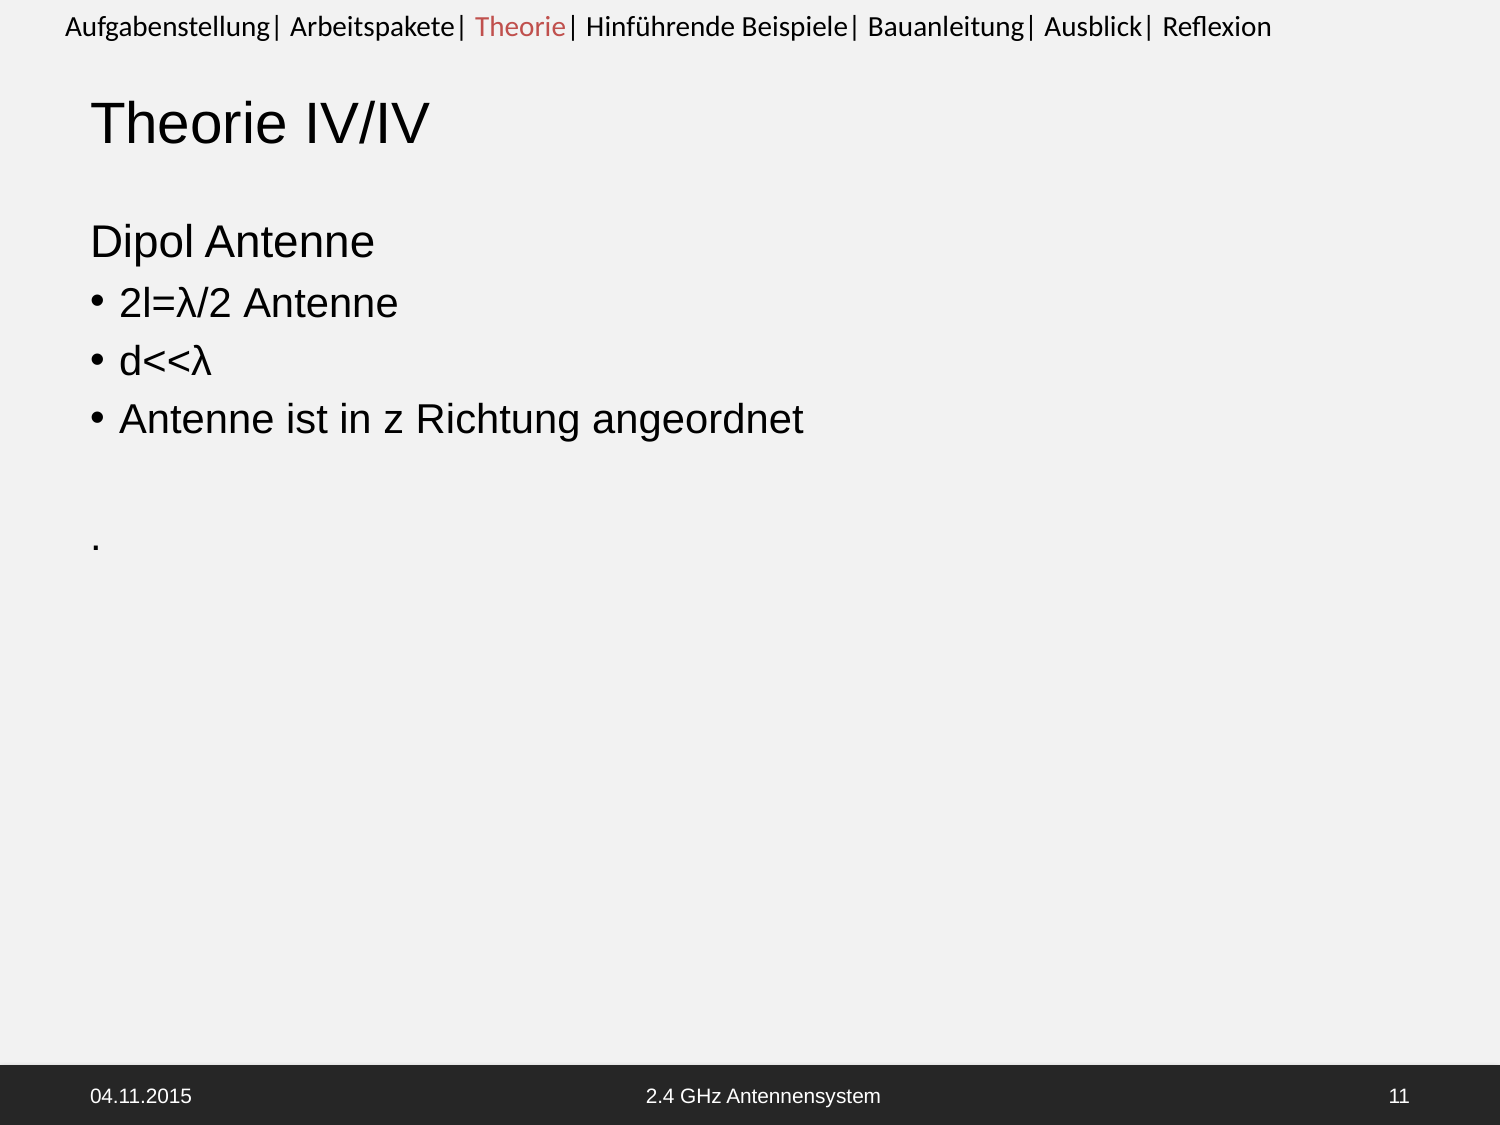

Aufgabenstellung| Arbeitspakete| Theorie| Hinführende Beispiele| Bauanleitung| Ausblick| Reflexion
# Theorie IV/IV
Dipol Antenne
2l=λ/2 Antenne
d<<λ
Antenne ist in z Richtung angeordnet

.
04.11.2015
2.4 GHz Antennensystem
11